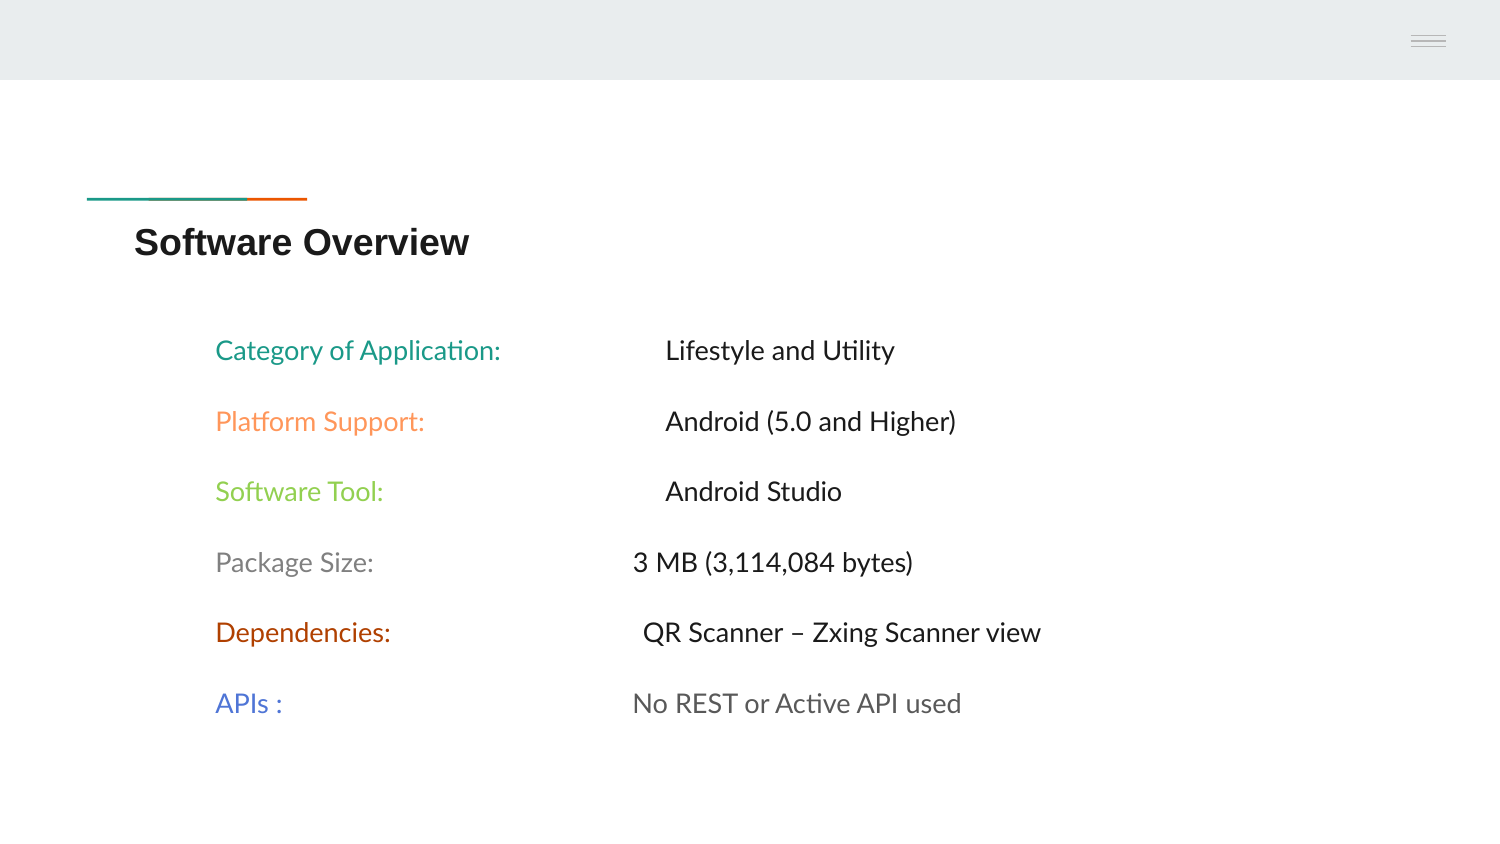

# Software Overview
Category of Application: 		Lifestyle and Utility
Platform Support: 		Android (5.0 and Higher)
Software Tool: 		Android Studio
Package Size:                                     3 MB (3,114,084 bytes)
Dependencies:                                    QR Scanner – Zxing Scanner view
APIs :                                                  No REST or Active API used